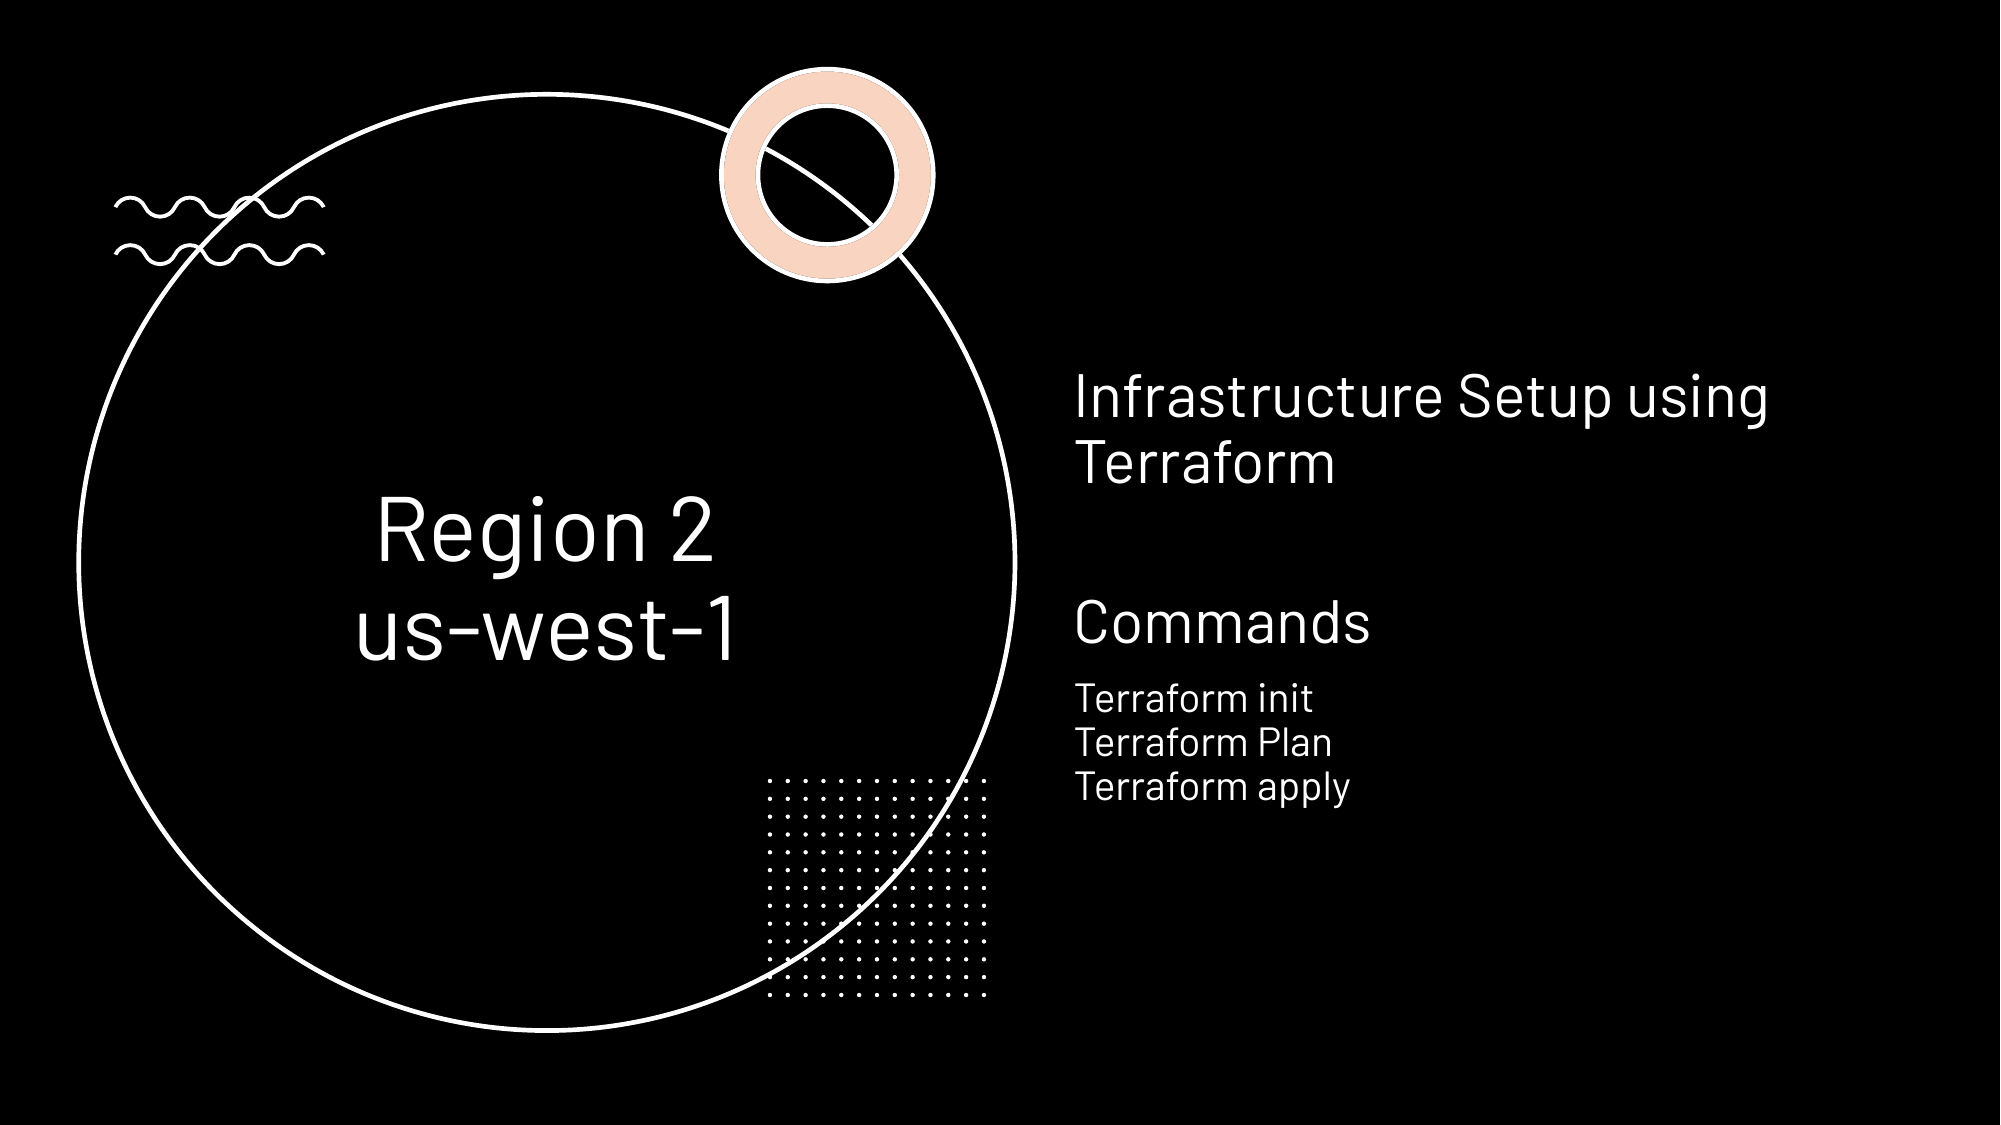

# Region 2 us-west-1
Infrastructure Setup using Terraform
Commands
Terraform init
Terraform Plan
Terraform apply